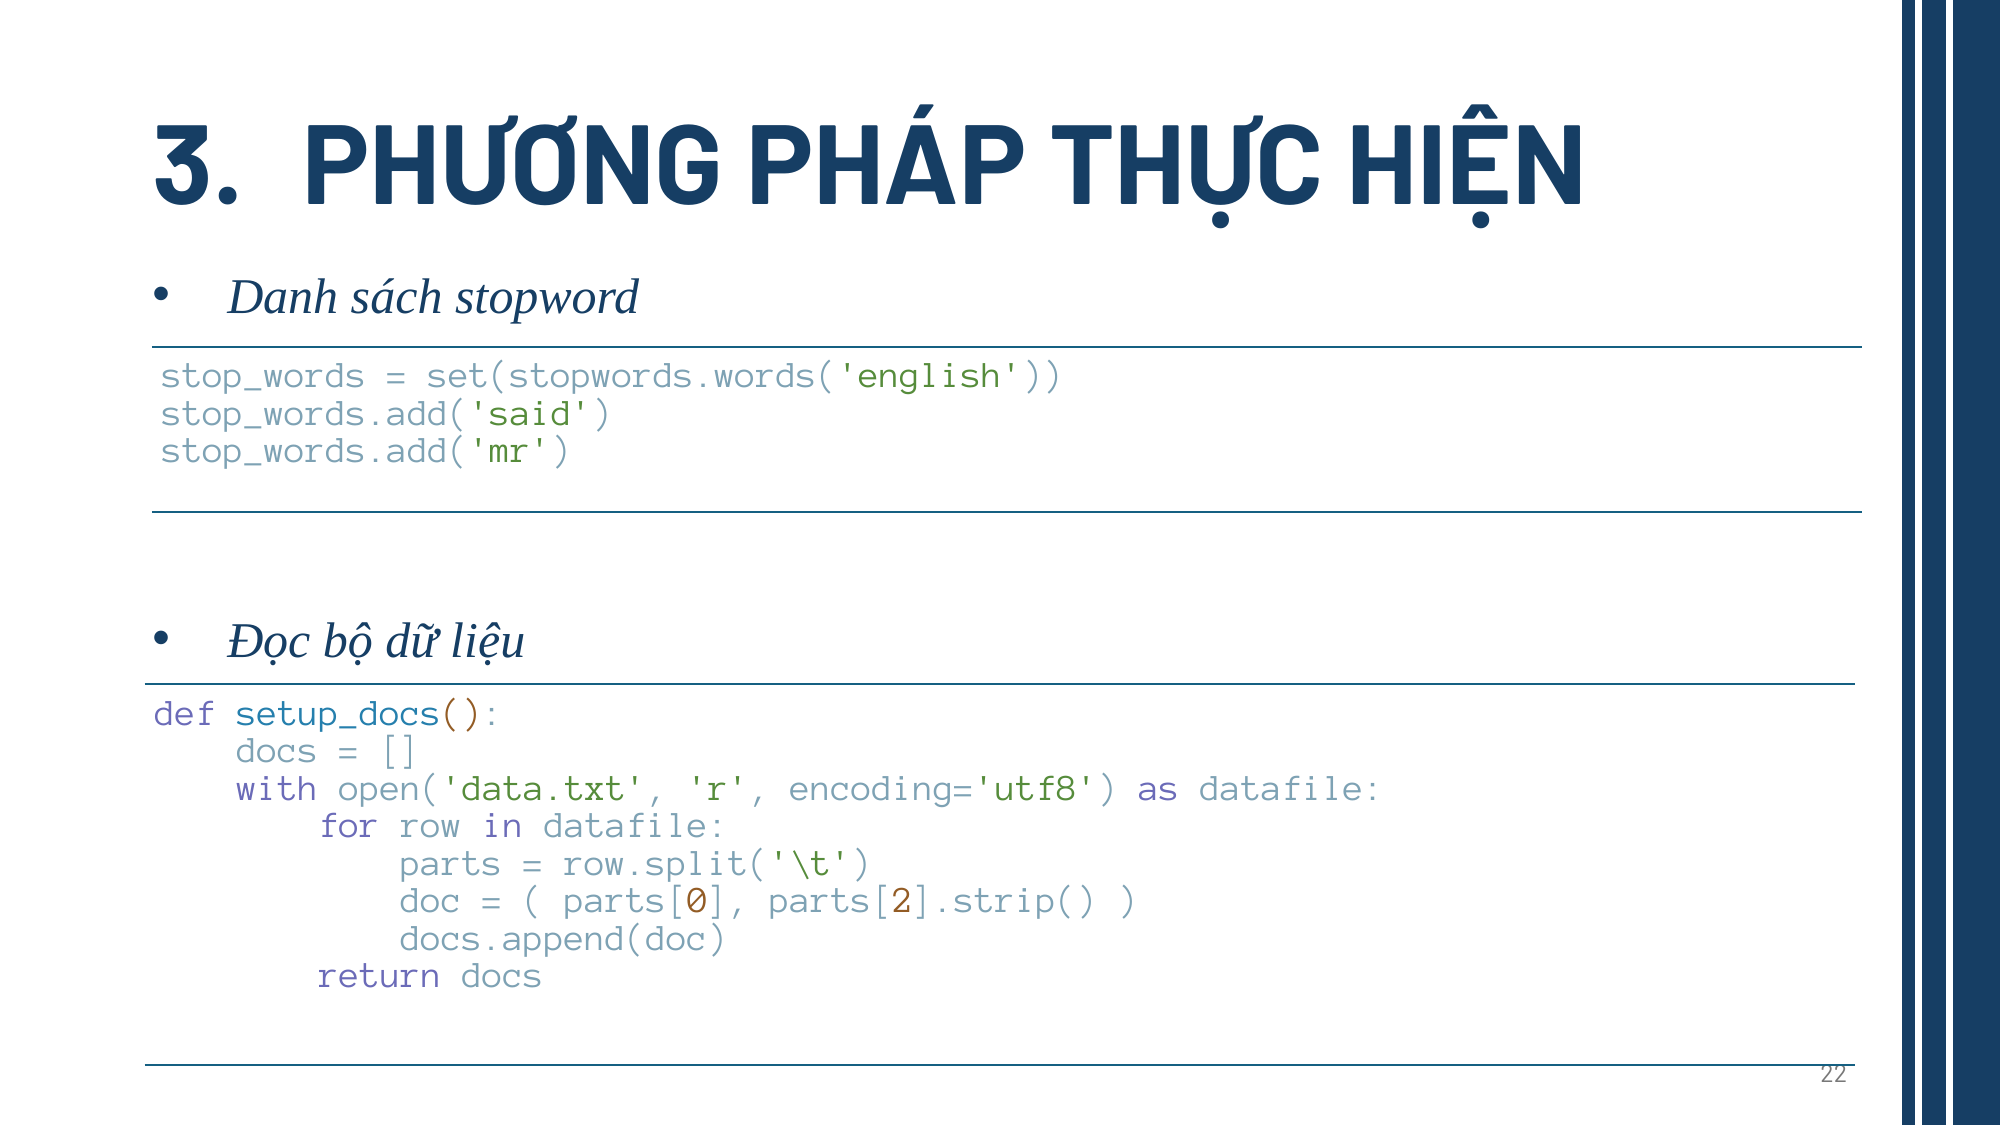

# PHƯƠNG PHÁP THỰC HIỆN
Danh sách stopword
| stop\_words = set(stopwords.words('english')) stop\_words.add('said') stop\_words.add('mr') |
| --- |
Đọc bộ dữ liệu
| def setup\_docs():     docs = []     with open('data.txt', 'r', encoding='utf8') as datafile:         for row in datafile:             parts = row.split('\t')             doc = ( parts[0], parts[2].strip() )             docs.append(doc)         return docs |
| --- |
22